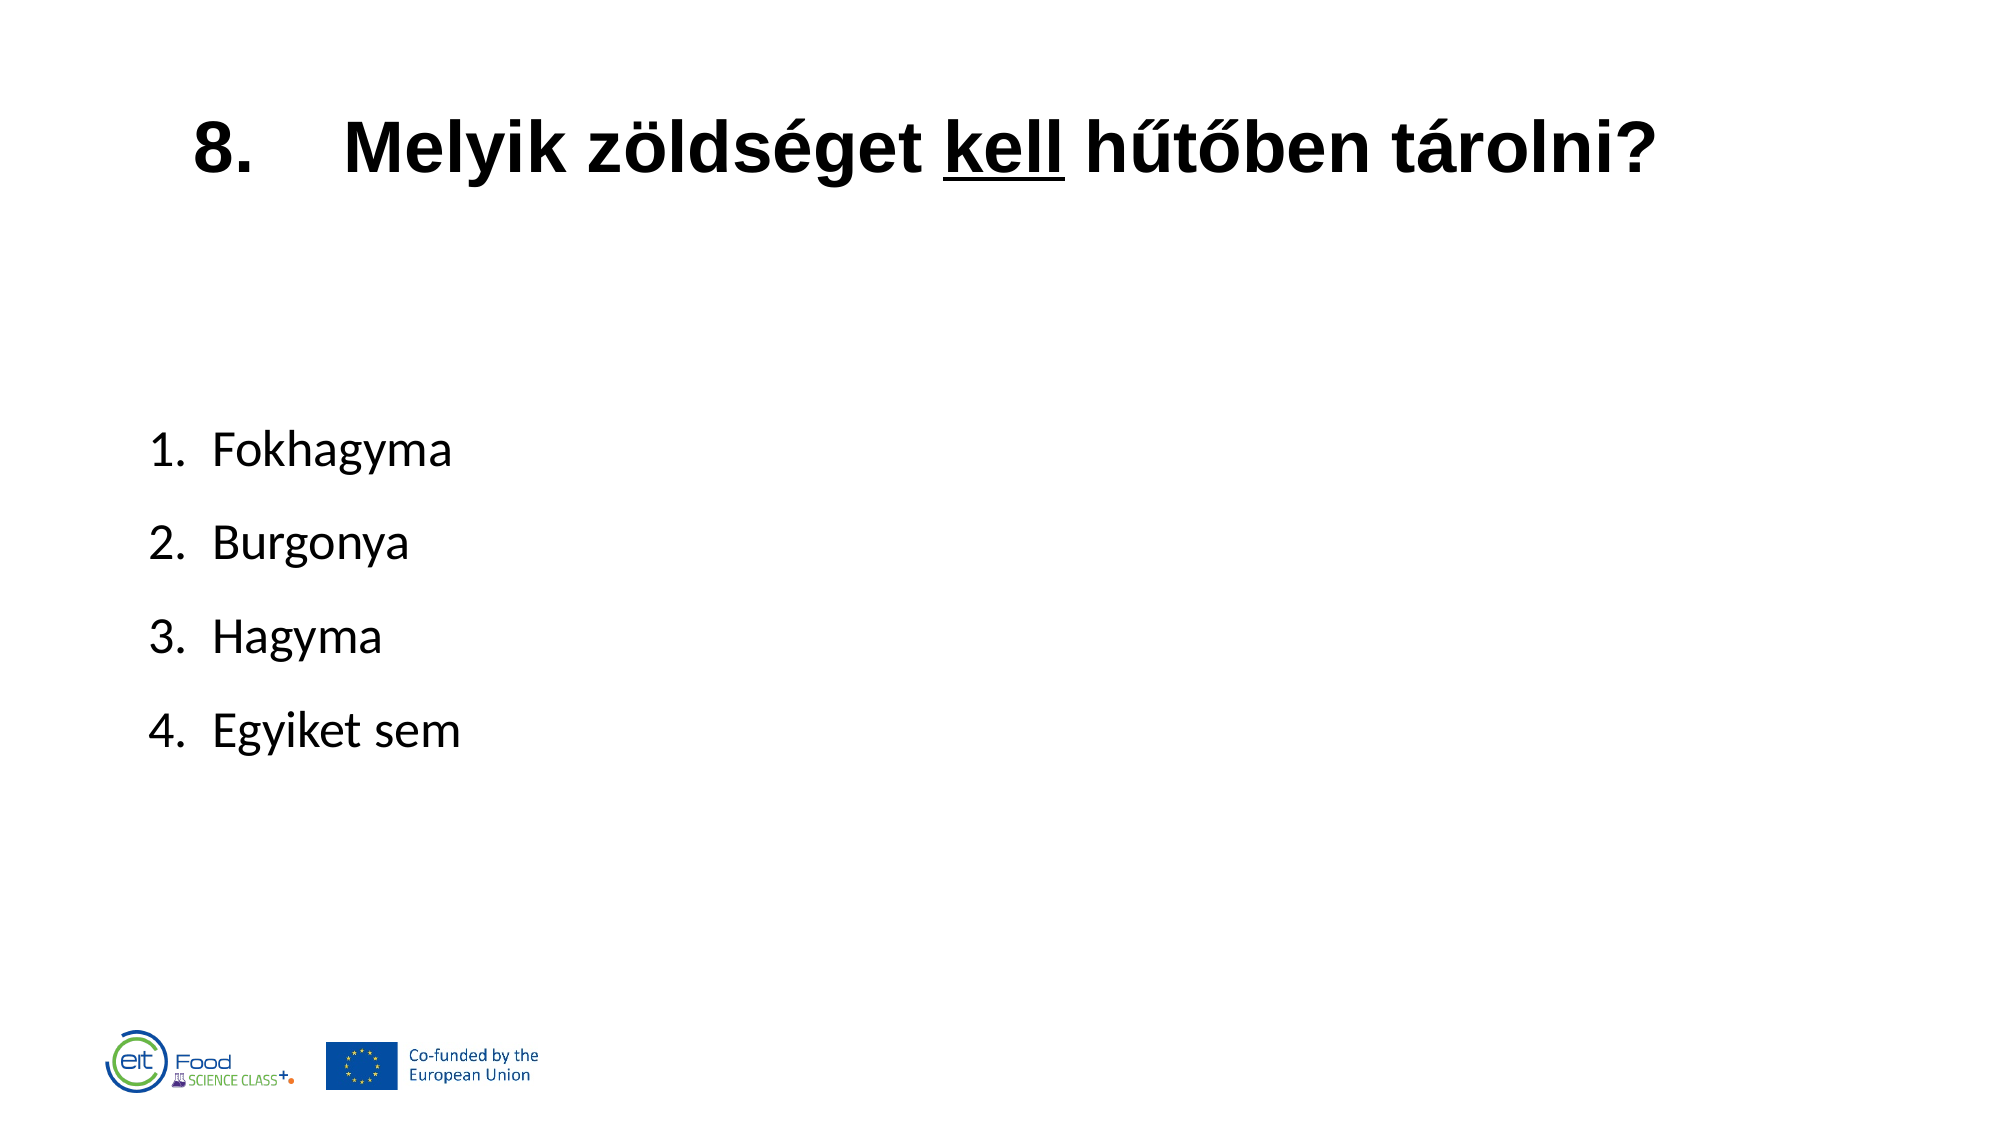

8.	Melyik zöldséget kell hűtőben tárolni?
Fokhagyma
Burgonya
Hagyma
Egyiket sem